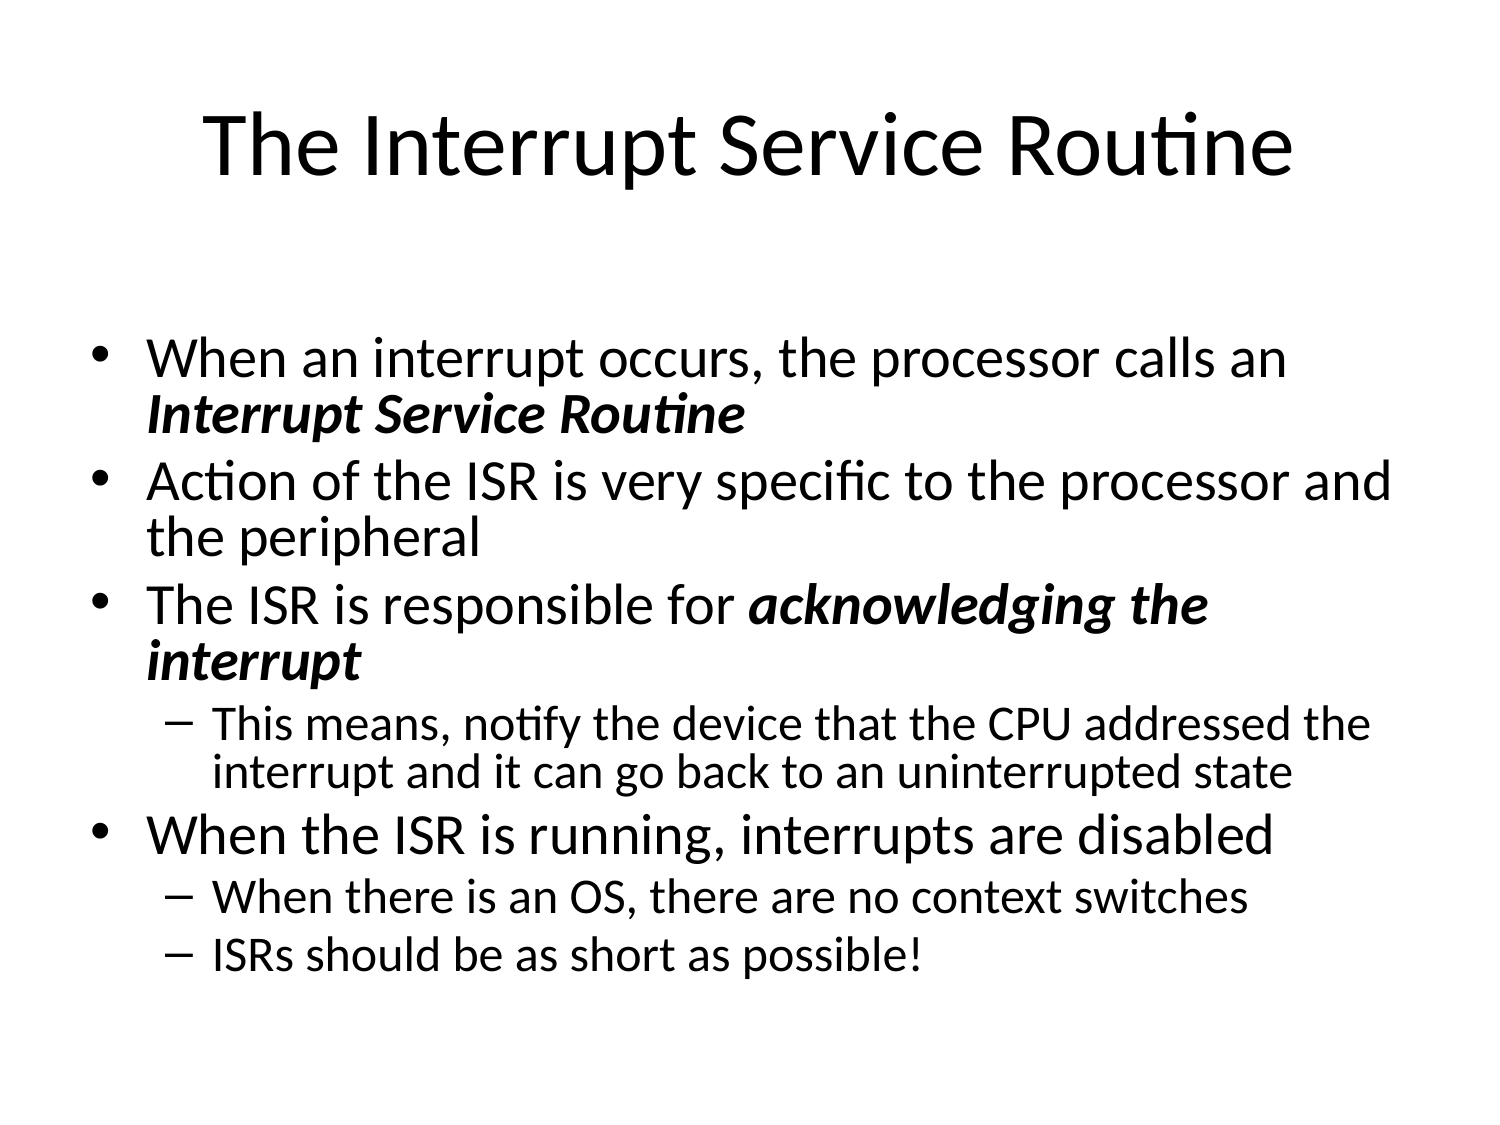

# The Interrupt Service Routine
When an interrupt occurs, the processor calls an Interrupt Service Routine
Action of the ISR is very specific to the processor and the peripheral
The ISR is responsible for acknowledging the interrupt
This means, notify the device that the CPU addressed the interrupt and it can go back to an uninterrupted state
When the ISR is running, interrupts are disabled
When there is an OS, there are no context switches
ISRs should be as short as possible!